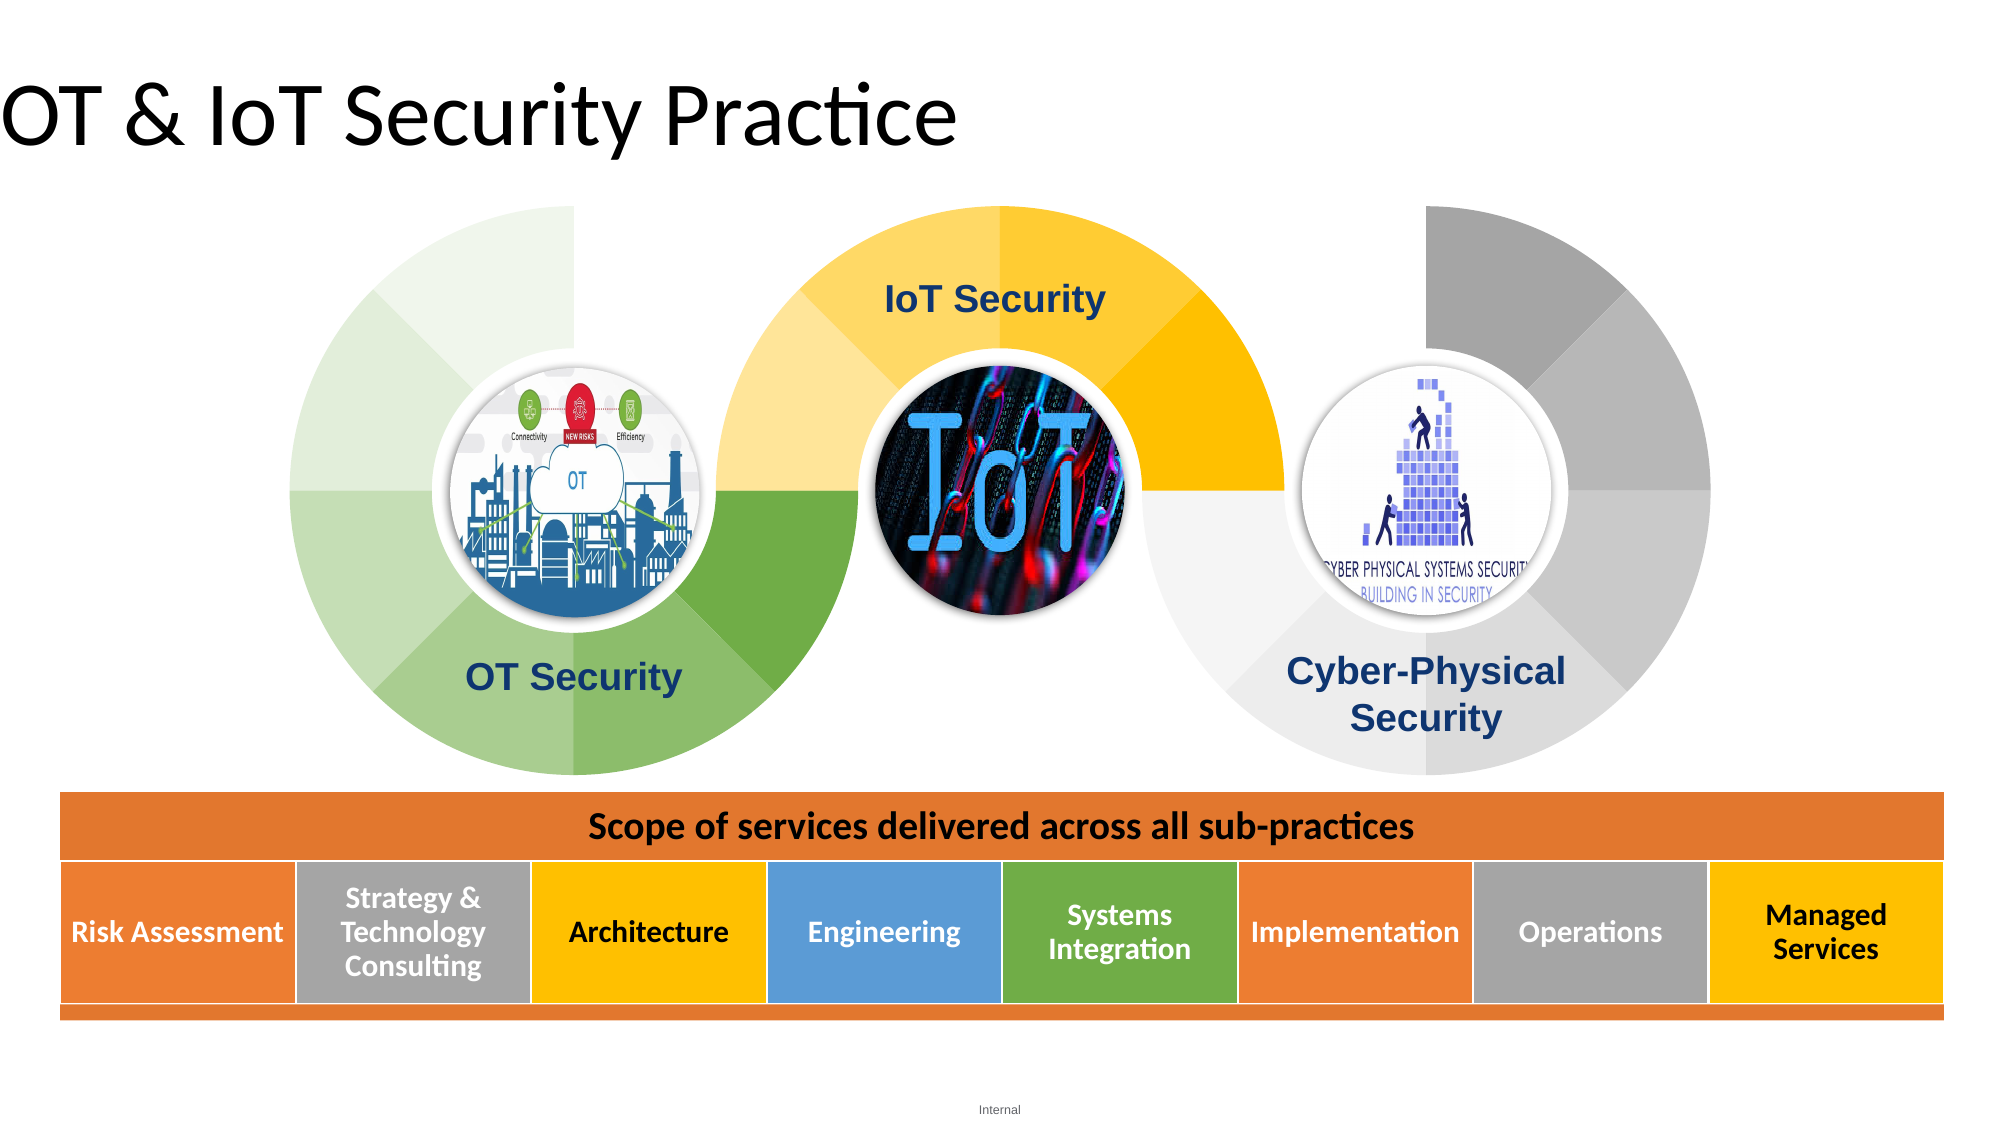

OT & IoT Security Practice

IoT Security
Cyber-Physical Security
OT Security
Scope of services delivered across all sub-practices
Risk Assessment
Strategy & Technology Consulting
Architecture
Engineering
Systems Integration
Implementation
Operations
Managed Services